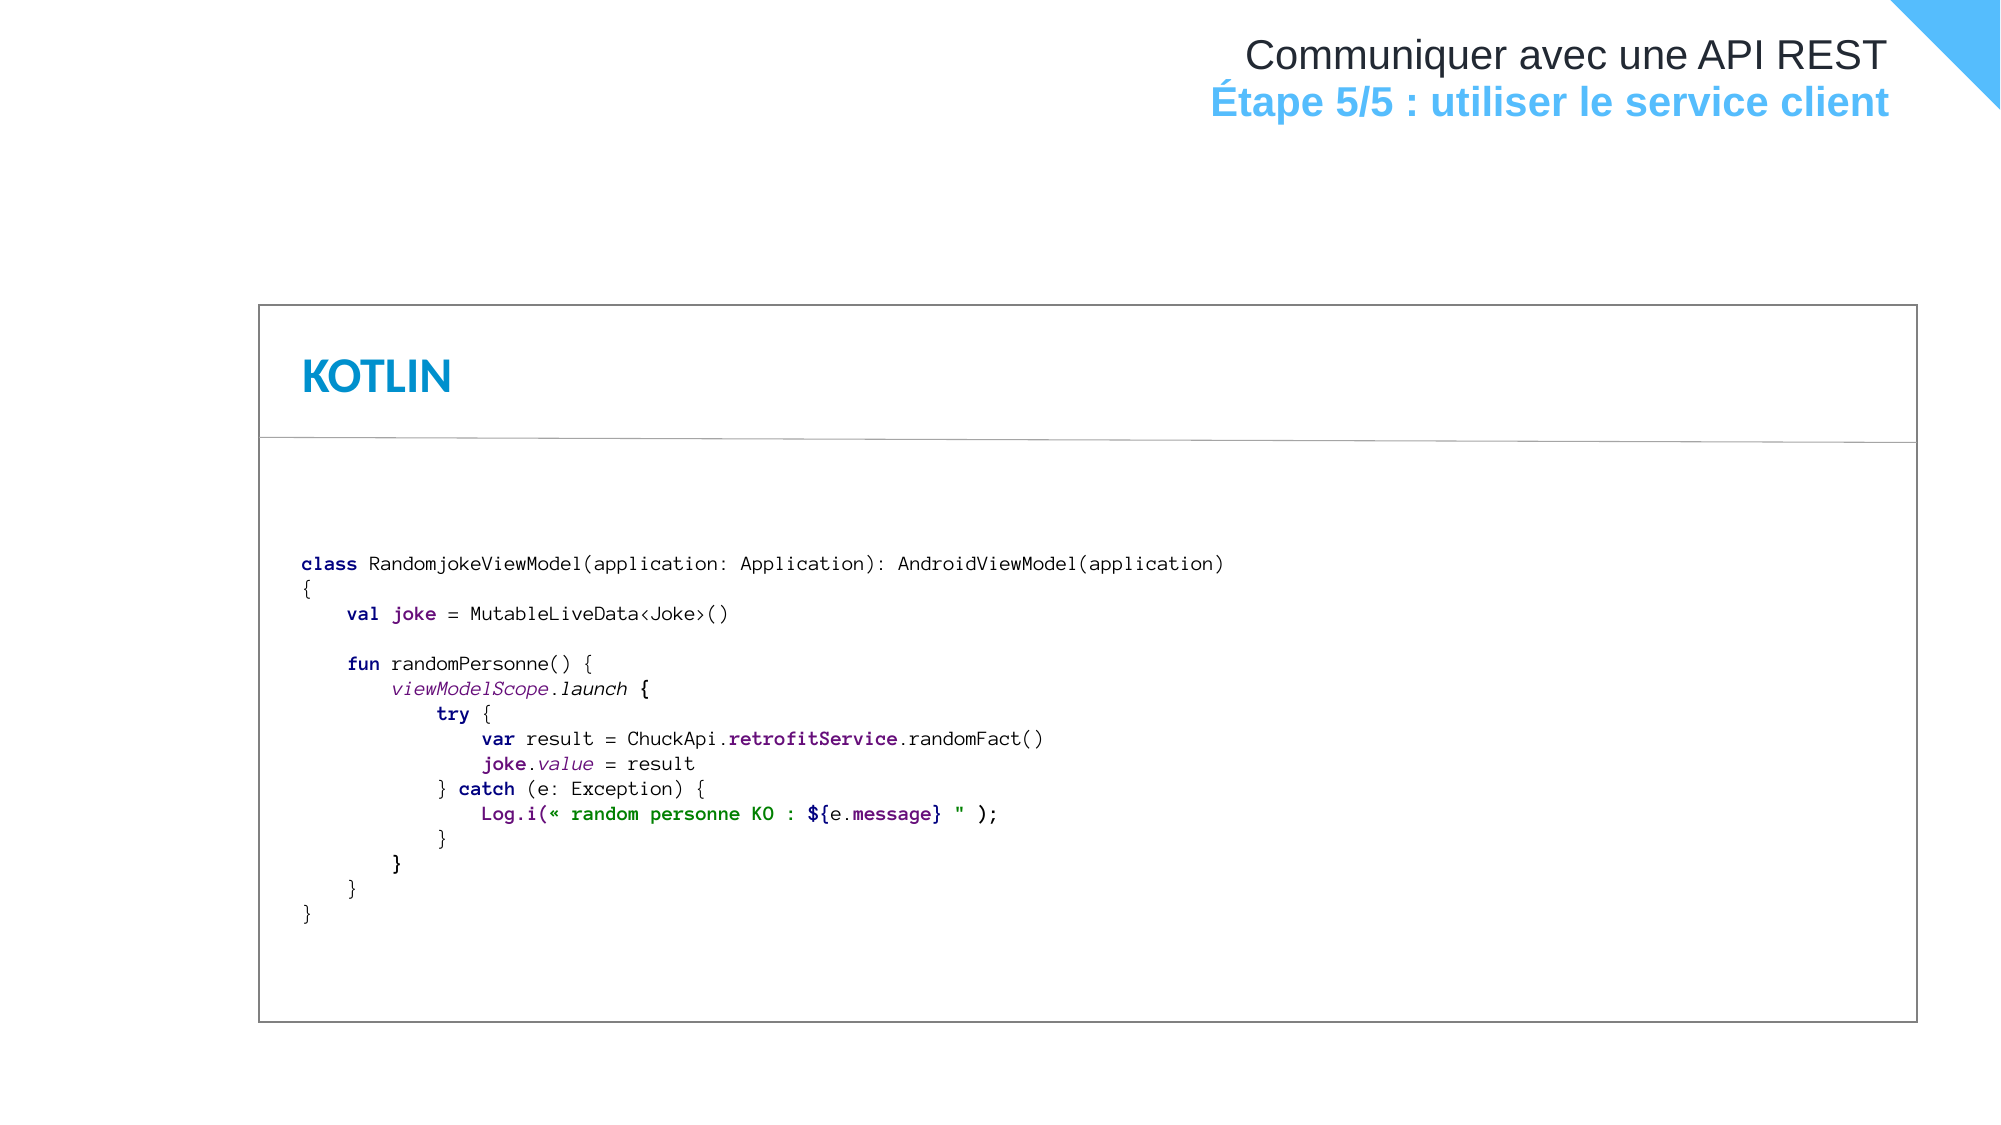

# Communiquer avec une API REST
Étape 5/5 : utiliser le service client

KOTLIN
class RandomjokeViewModel(application: Application): AndroidViewModel(application)
{
    val joke = MutableLiveData<Joke>()
    fun randomPersonne() {
        viewModelScope.launch {
            try {
                var result = ChuckApi.retrofitService.randomFact()
                joke.value = result
            } catch (e: Exception) {
                Log.i(« random personne KO : ${e.message} " );
            }
        }
    }
}